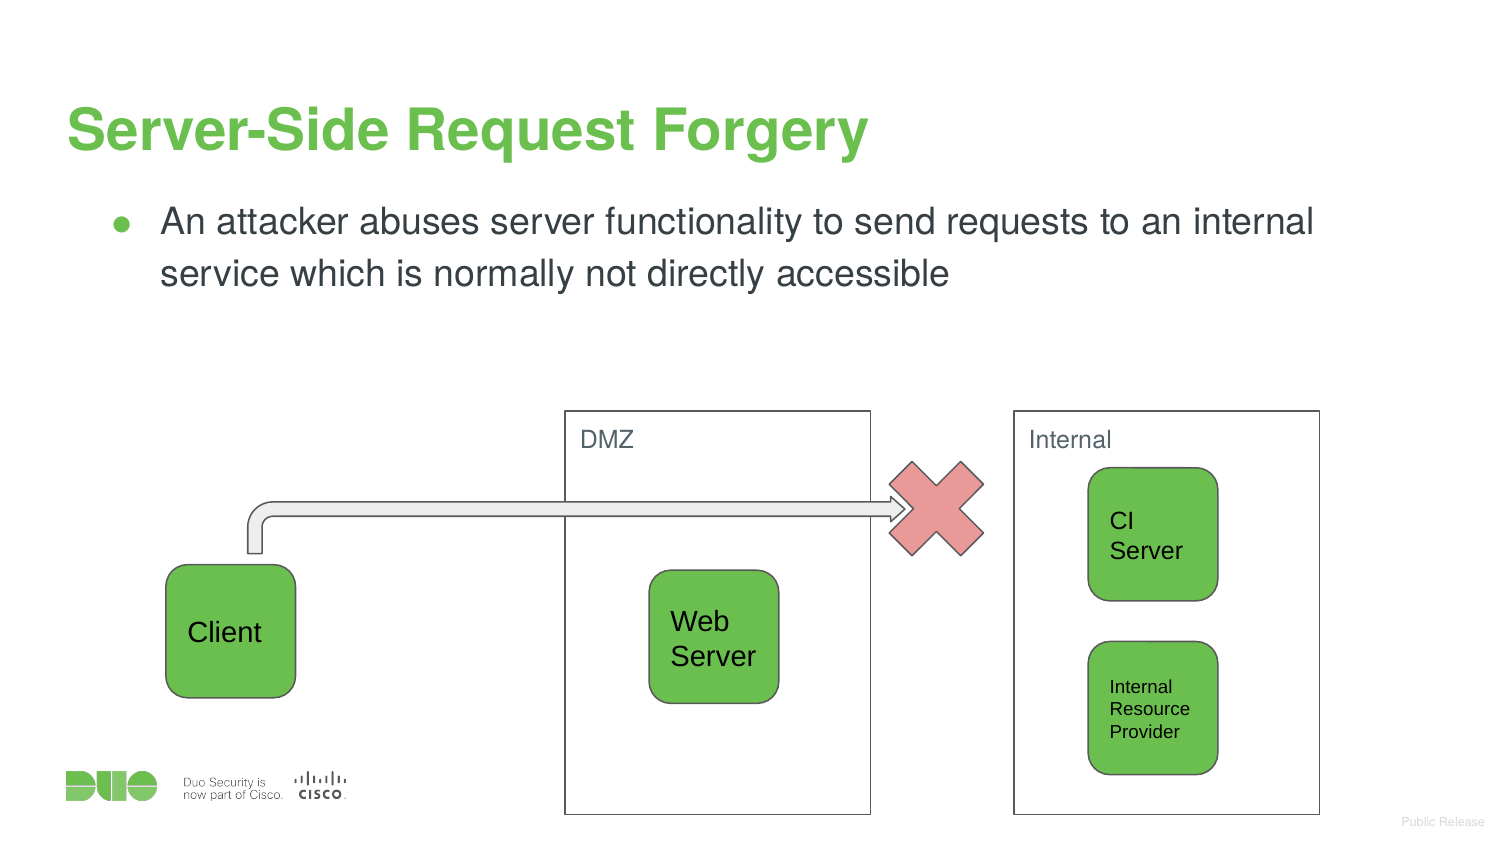

# Server-Side Request Forgery
An attacker abuses server functionality to send requests to an internal service which is normally not directly accessible

DMZ

Internal

CI Server

Client
Web Server
Internal
Resource
Provider